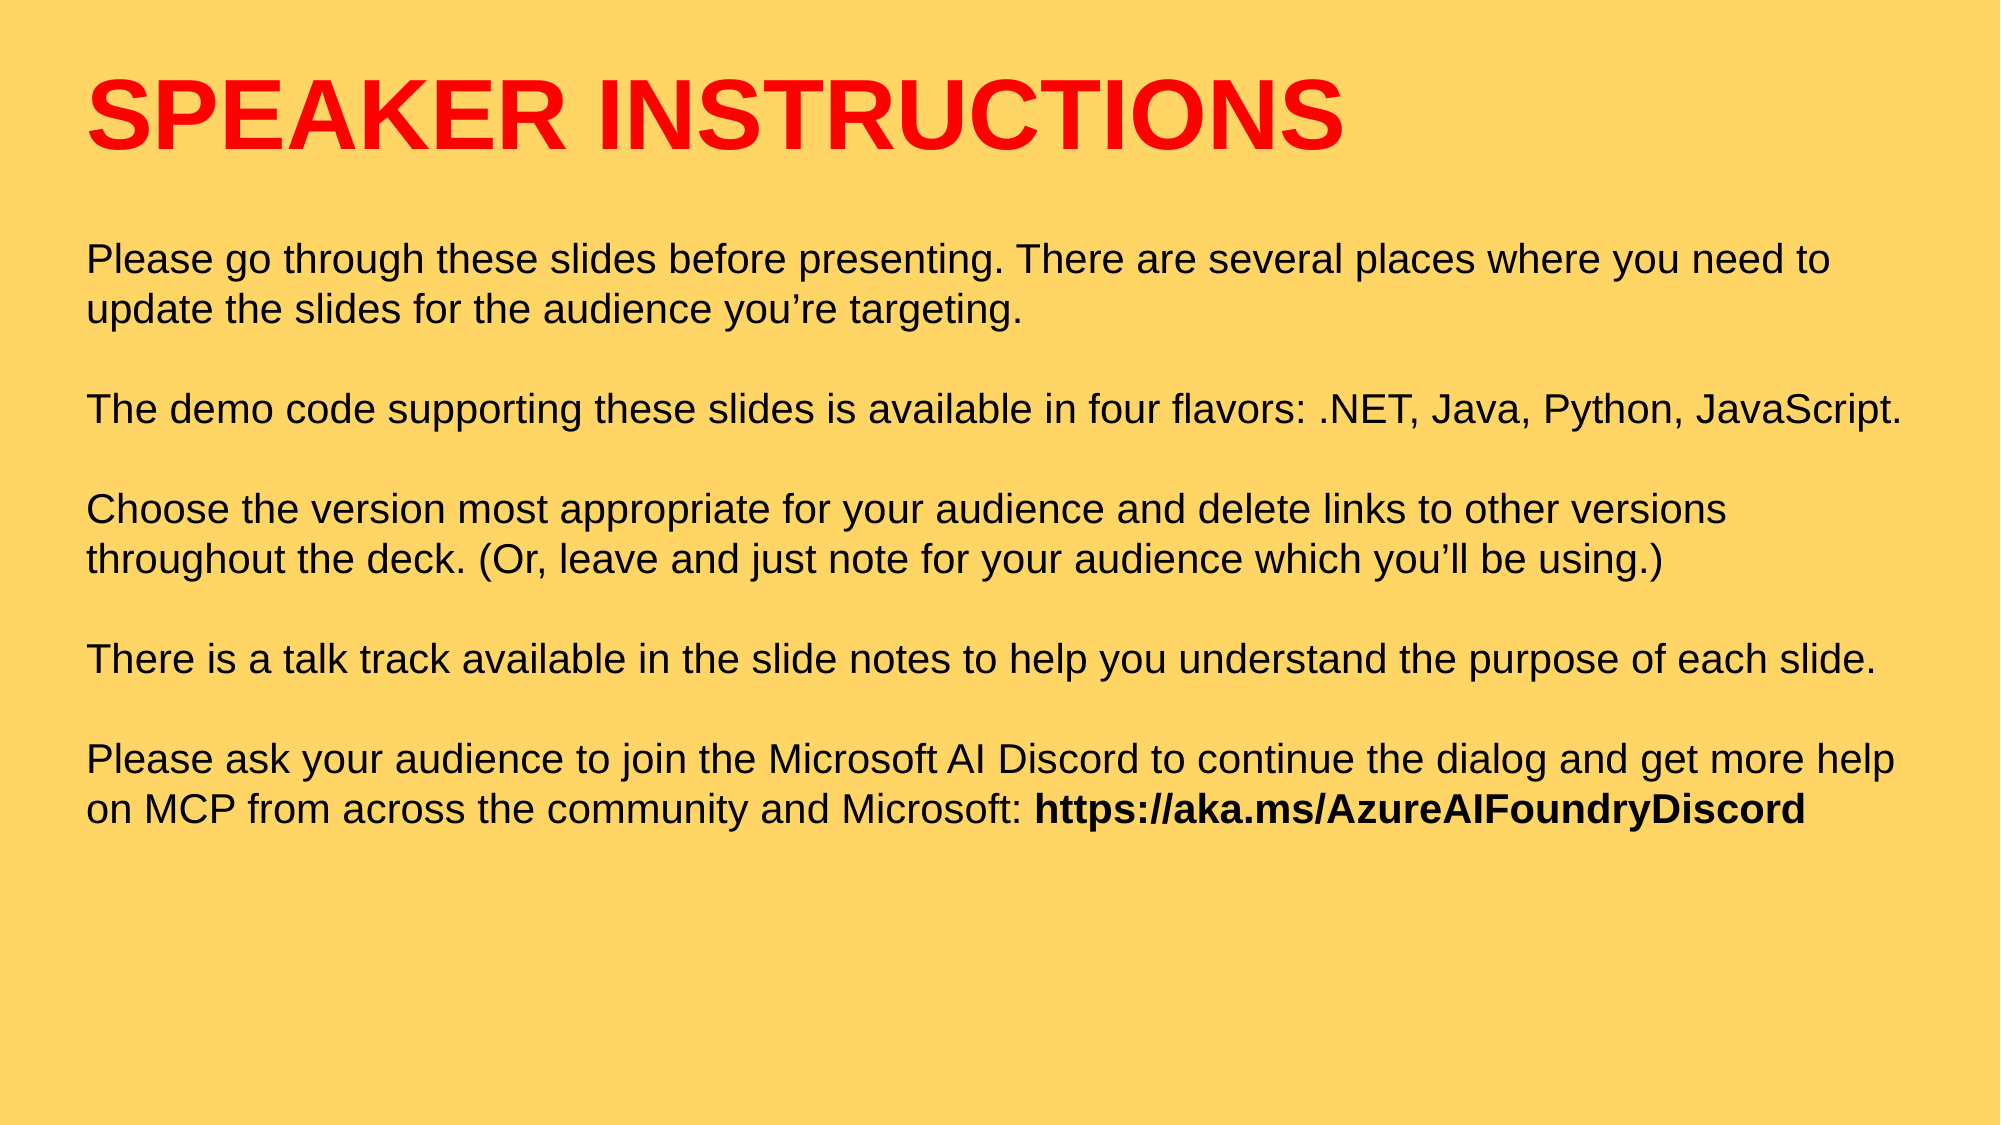

SPEAKER INSTRUCTIONS
Please go through these slides before presenting. There are several places where you need to update the slides for the audience you’re targeting.

The demo code supporting these slides is available in four flavors: .NET, Java, Python, JavaScript.

Choose the version most appropriate for your audience and delete links to other versions throughout the deck. (Or, leave and just note for your audience which you’ll be using.)

There is a talk track available in the slide notes to help you understand the purpose of each slide.

Please ask your audience to join the Microsoft AI Discord to continue the dialog and get more help on MCP from across the community and Microsoft: https://aka.ms/AzureAIFoundryDiscord